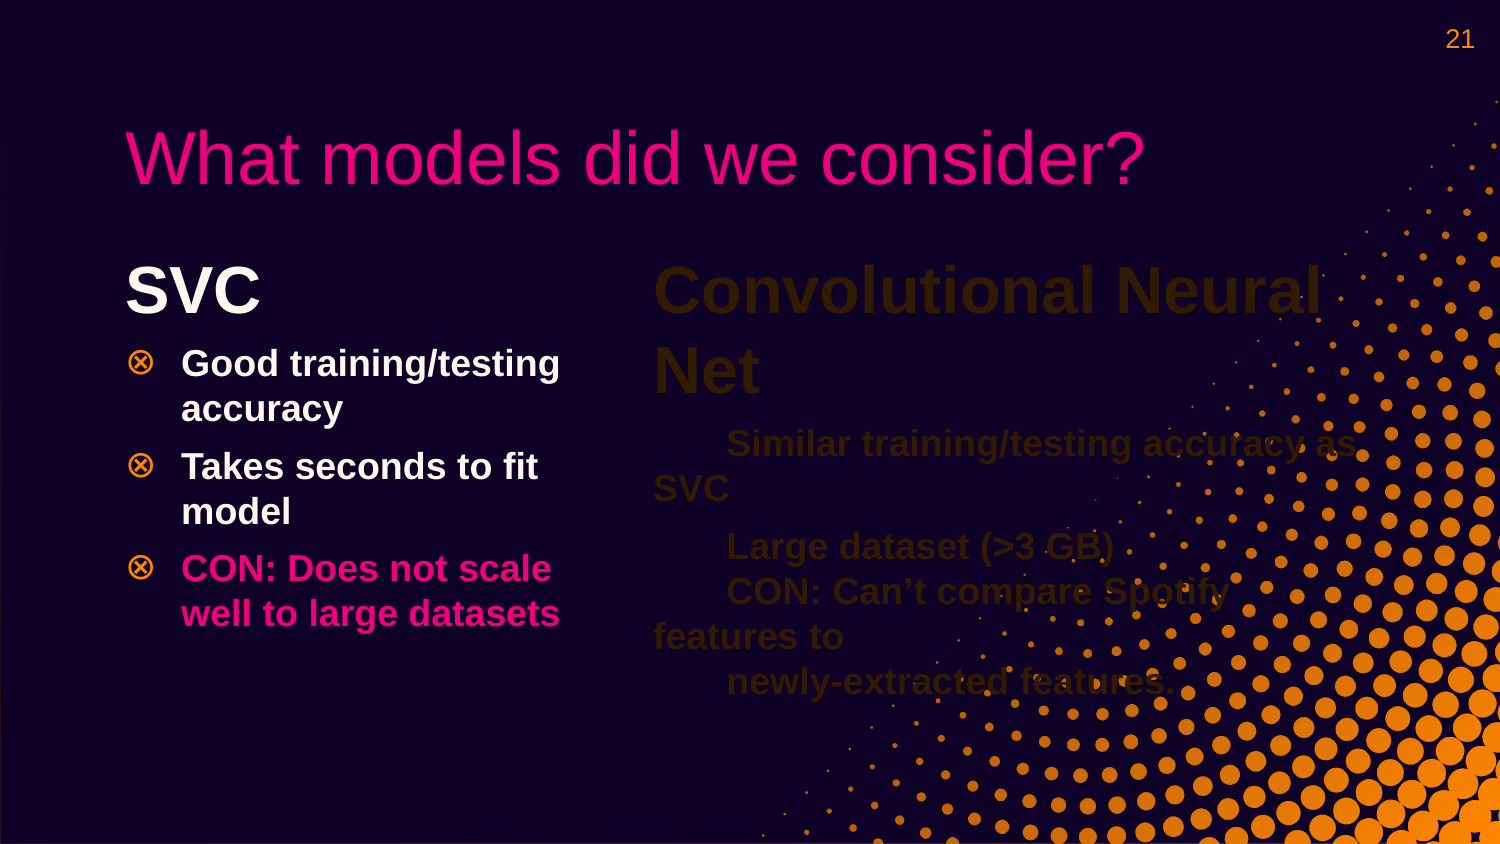

21
# What models did we consider?
SVC
Good training/testing accuracy
Takes seconds to fit model
CON: Does not scale well to large datasets

Convolutional Neural Net
       Similar training/testing accuracy as SVC
       Large dataset (>3 GB)
       CON: Can’t compare Spotify features to
       newly-extracted features.